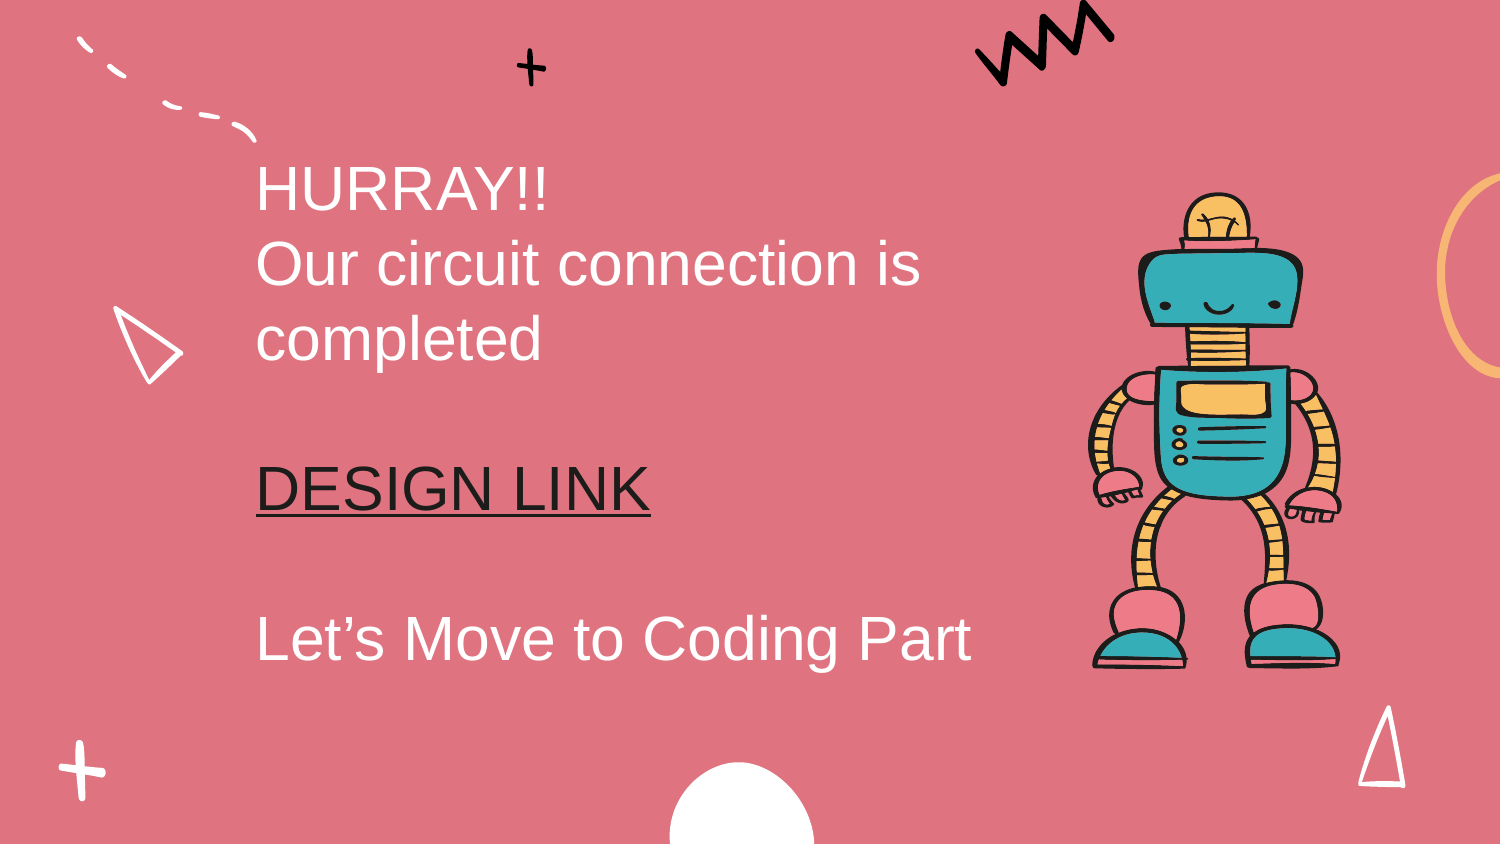

HURRAY!!
Our circuit connection is completed

DESIGN LINK

Let’s Move to Coding Part